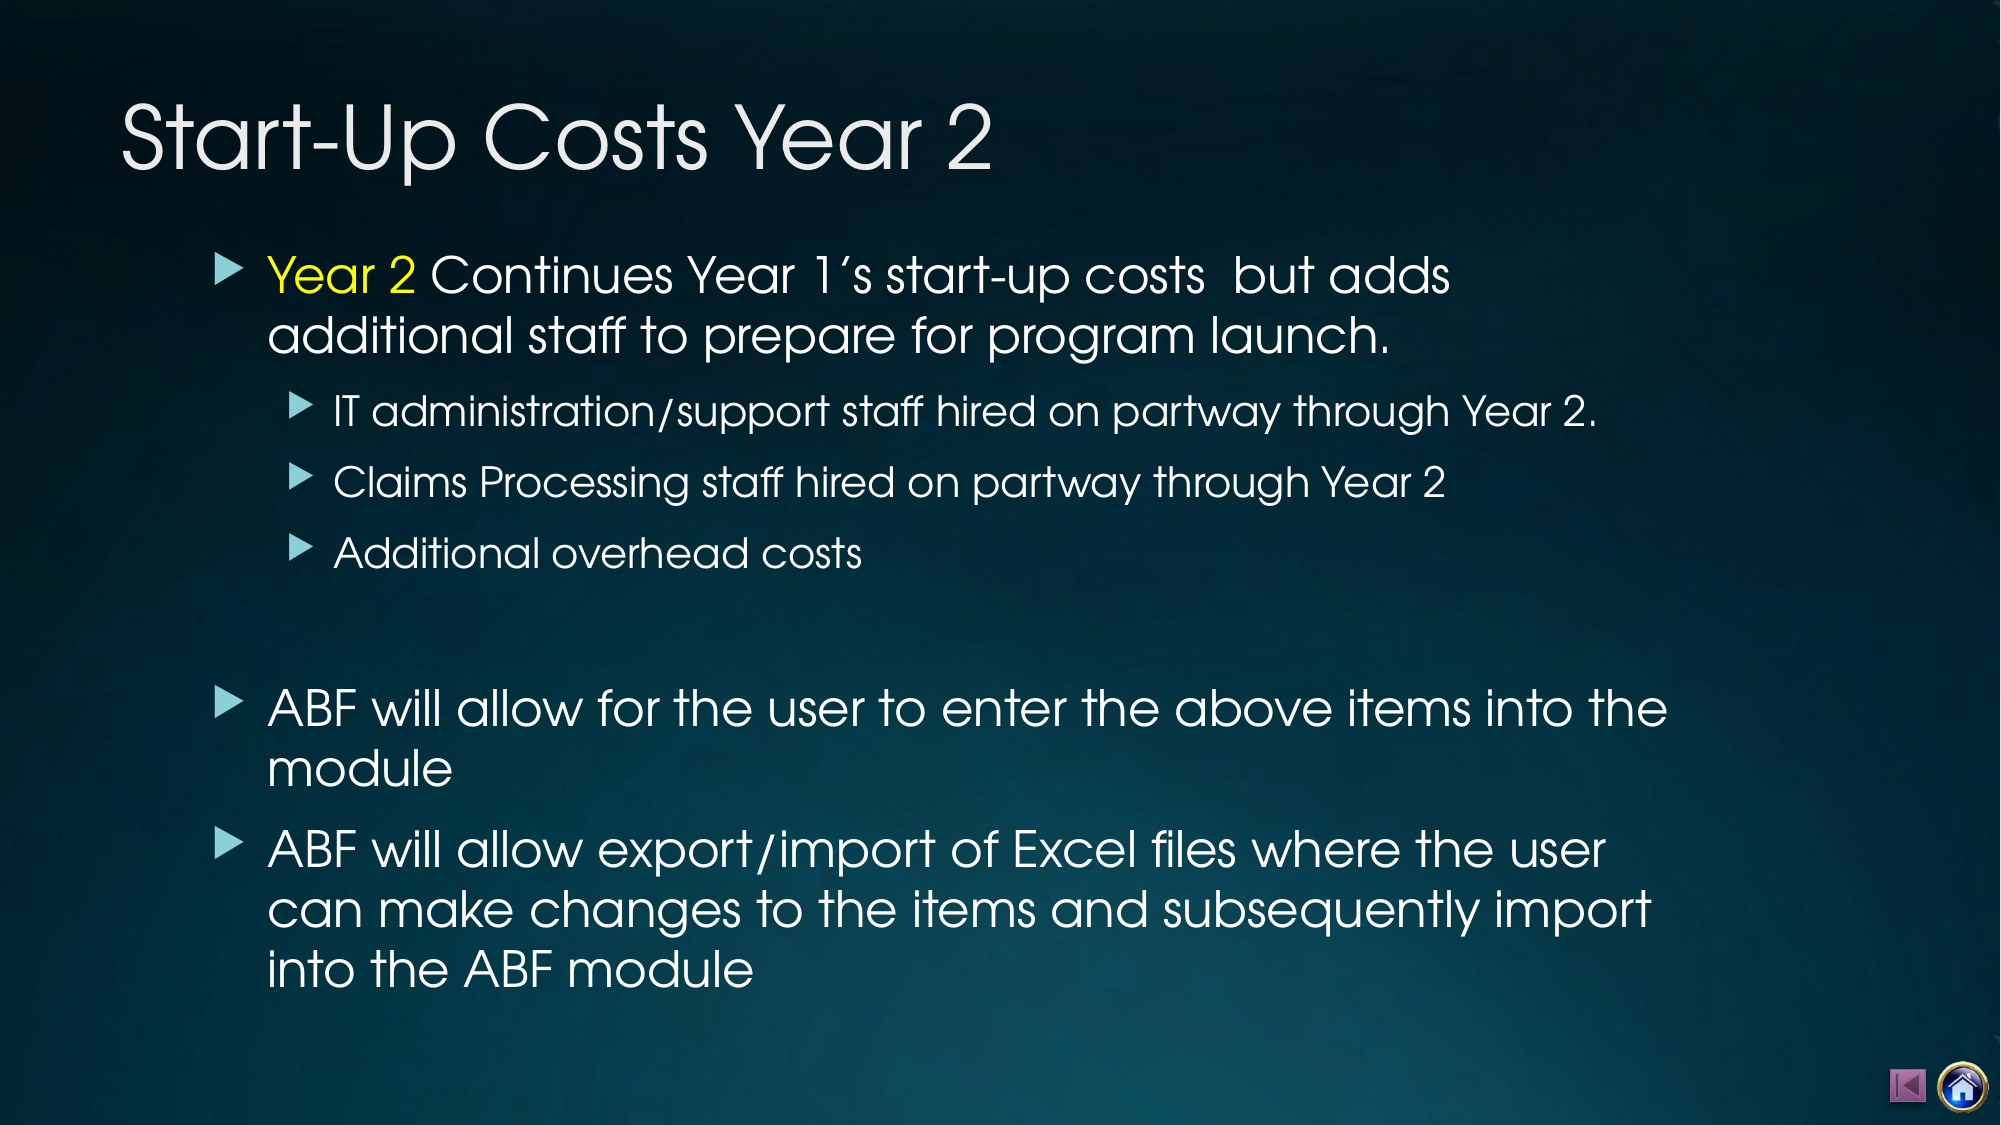

# Start-Up Costs Year 2
Year 2 Continues Year 1’s start-up costs  but adds additional staff to prepare for program launch.
IT administration/support staff hired on partway through Year 2.
Claims Processing staff hired on partway through Year 2
Additional overhead costs

ABF will allow for the user to enter the above items into the module
ABF will allow export/import of Excel files where the user can make changes to the items and subsequently import into the ABF module